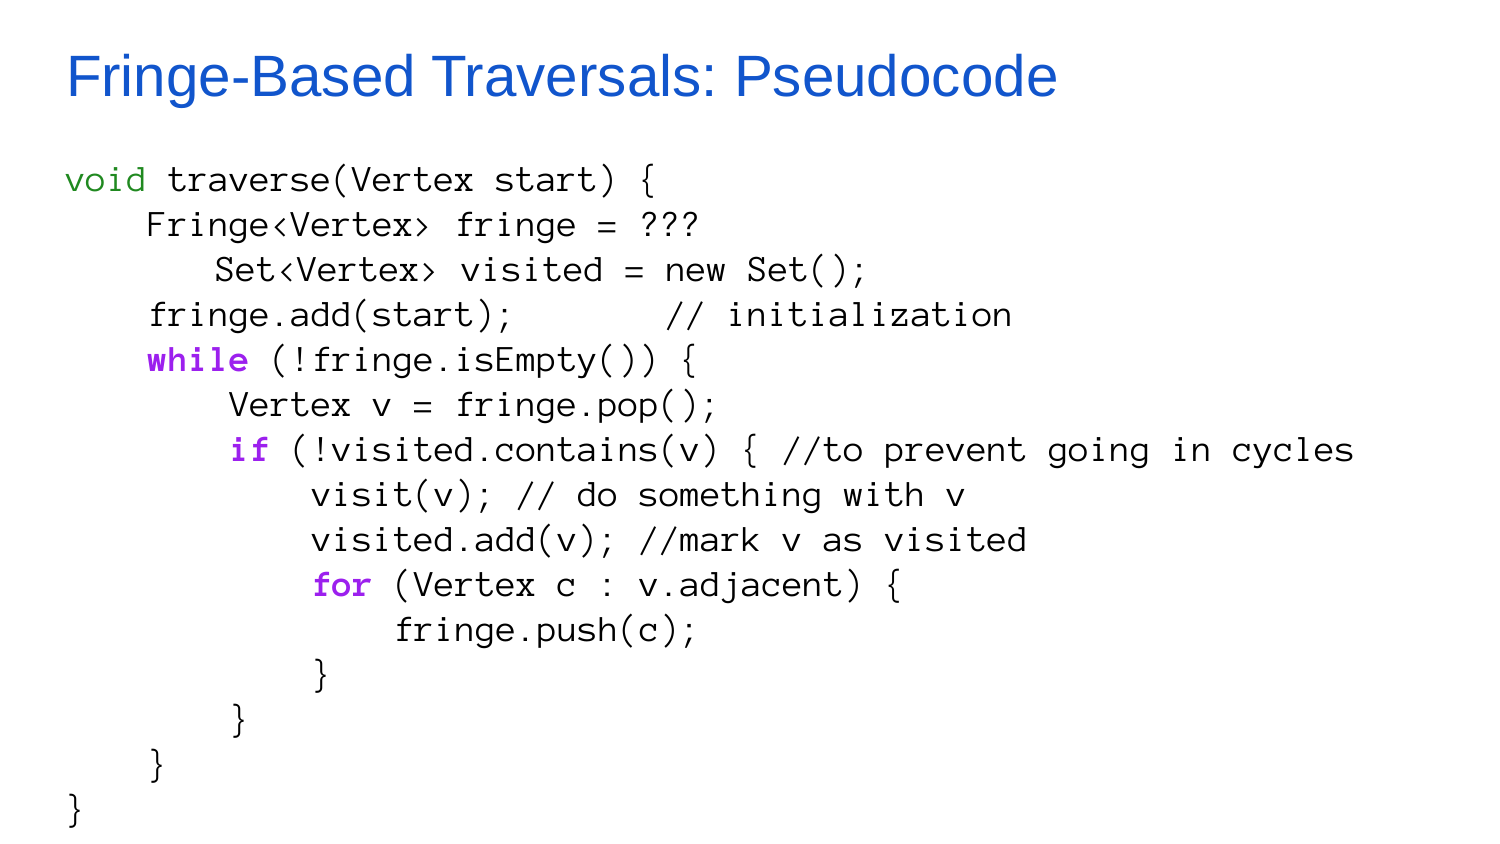

# Fringe-Based Traversals: Pseudocode
void traverse(Vertex start) {
    Fringe<Vertex> fringe = ???
	Set<Vertex> visited = new Set();
    fringe.add(start);	// initialization
    while (!fringe.isEmpty()) {
        Vertex v = fringe.pop();
        if (!visited.contains(v) { //to prevent going in cycles
            visit(v); // do something with v
            visited.add(v); //mark v as visited
            for (Vertex c : v.adjacent) {
                fringe.push(c);
            }
        }
    }
}